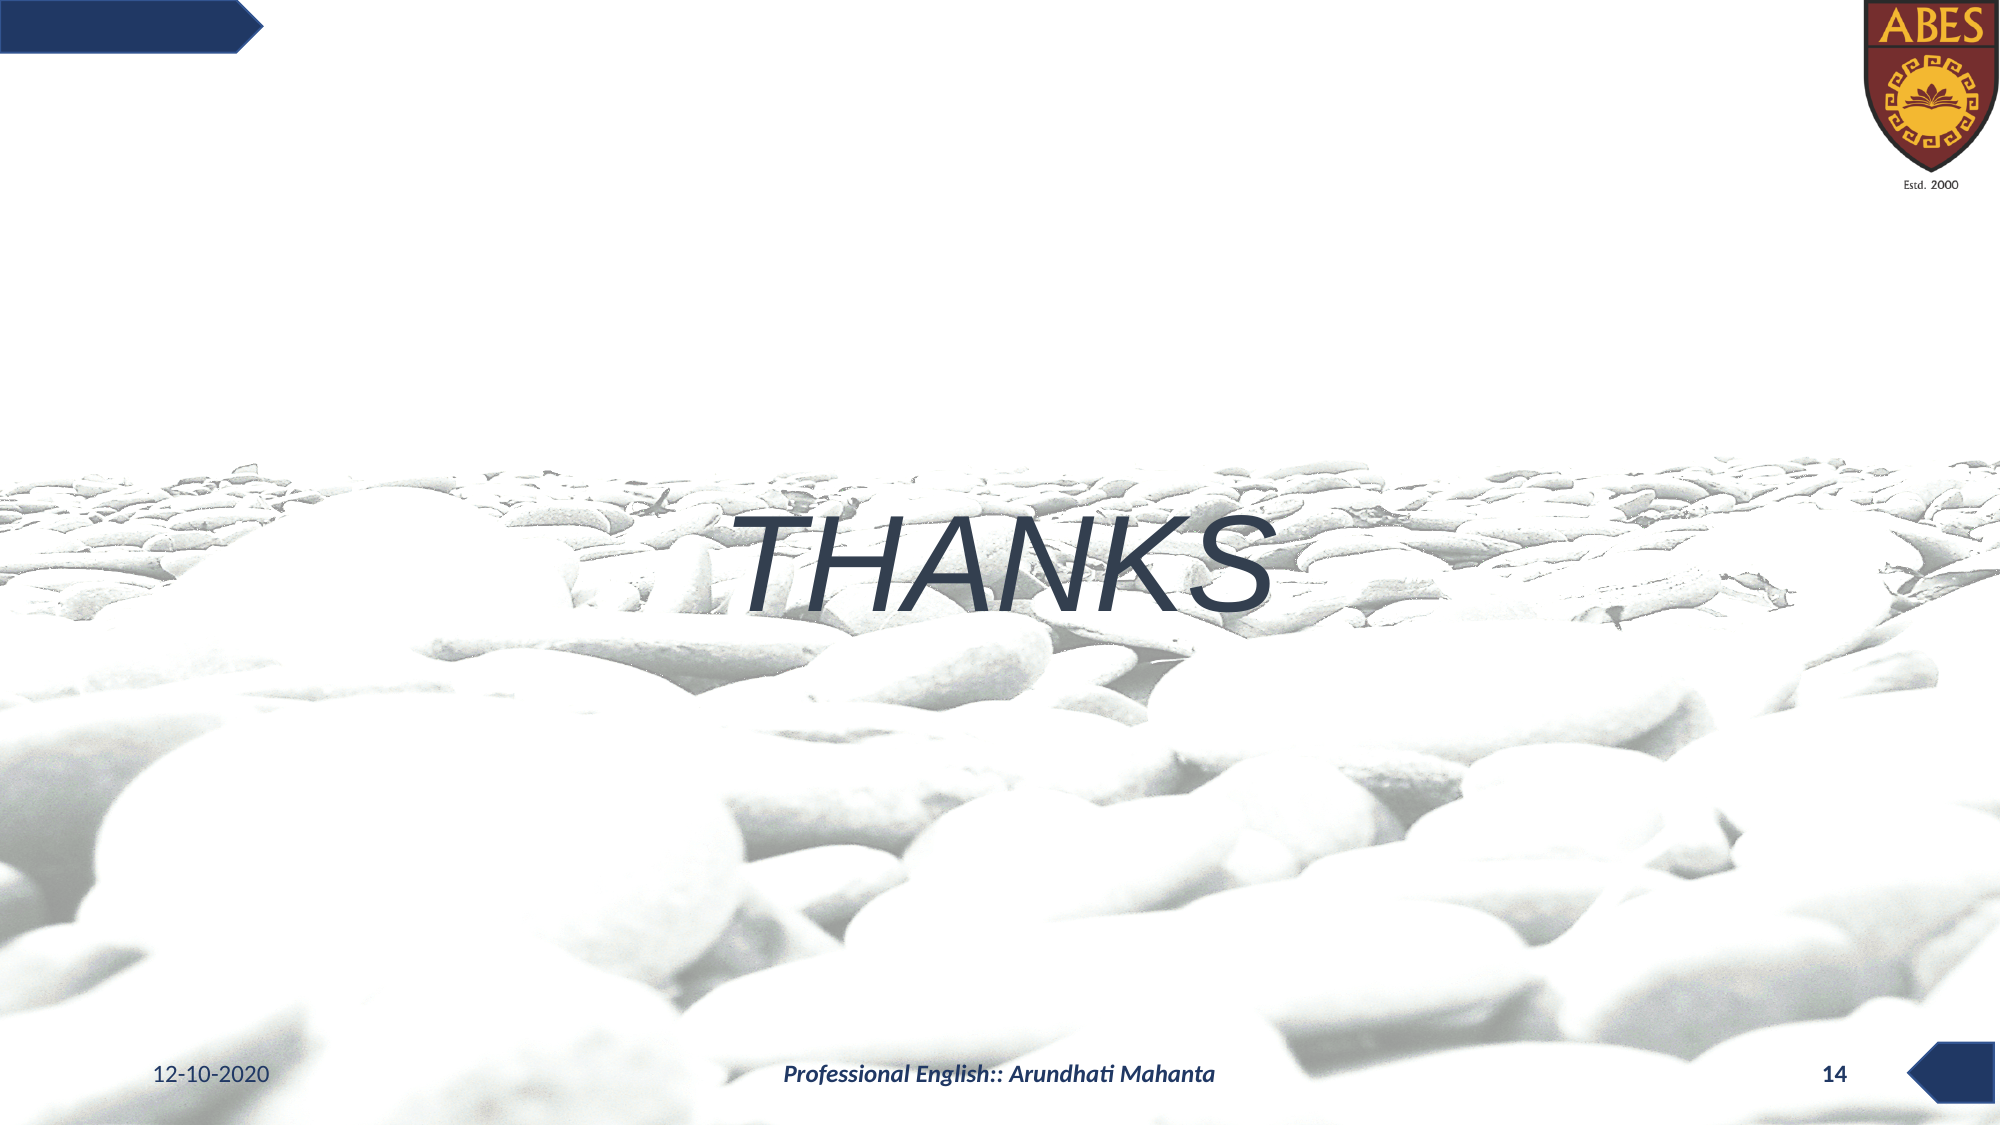

#

THANKS
12-10-2020
Professional English:: Arundhati Mahanta
14